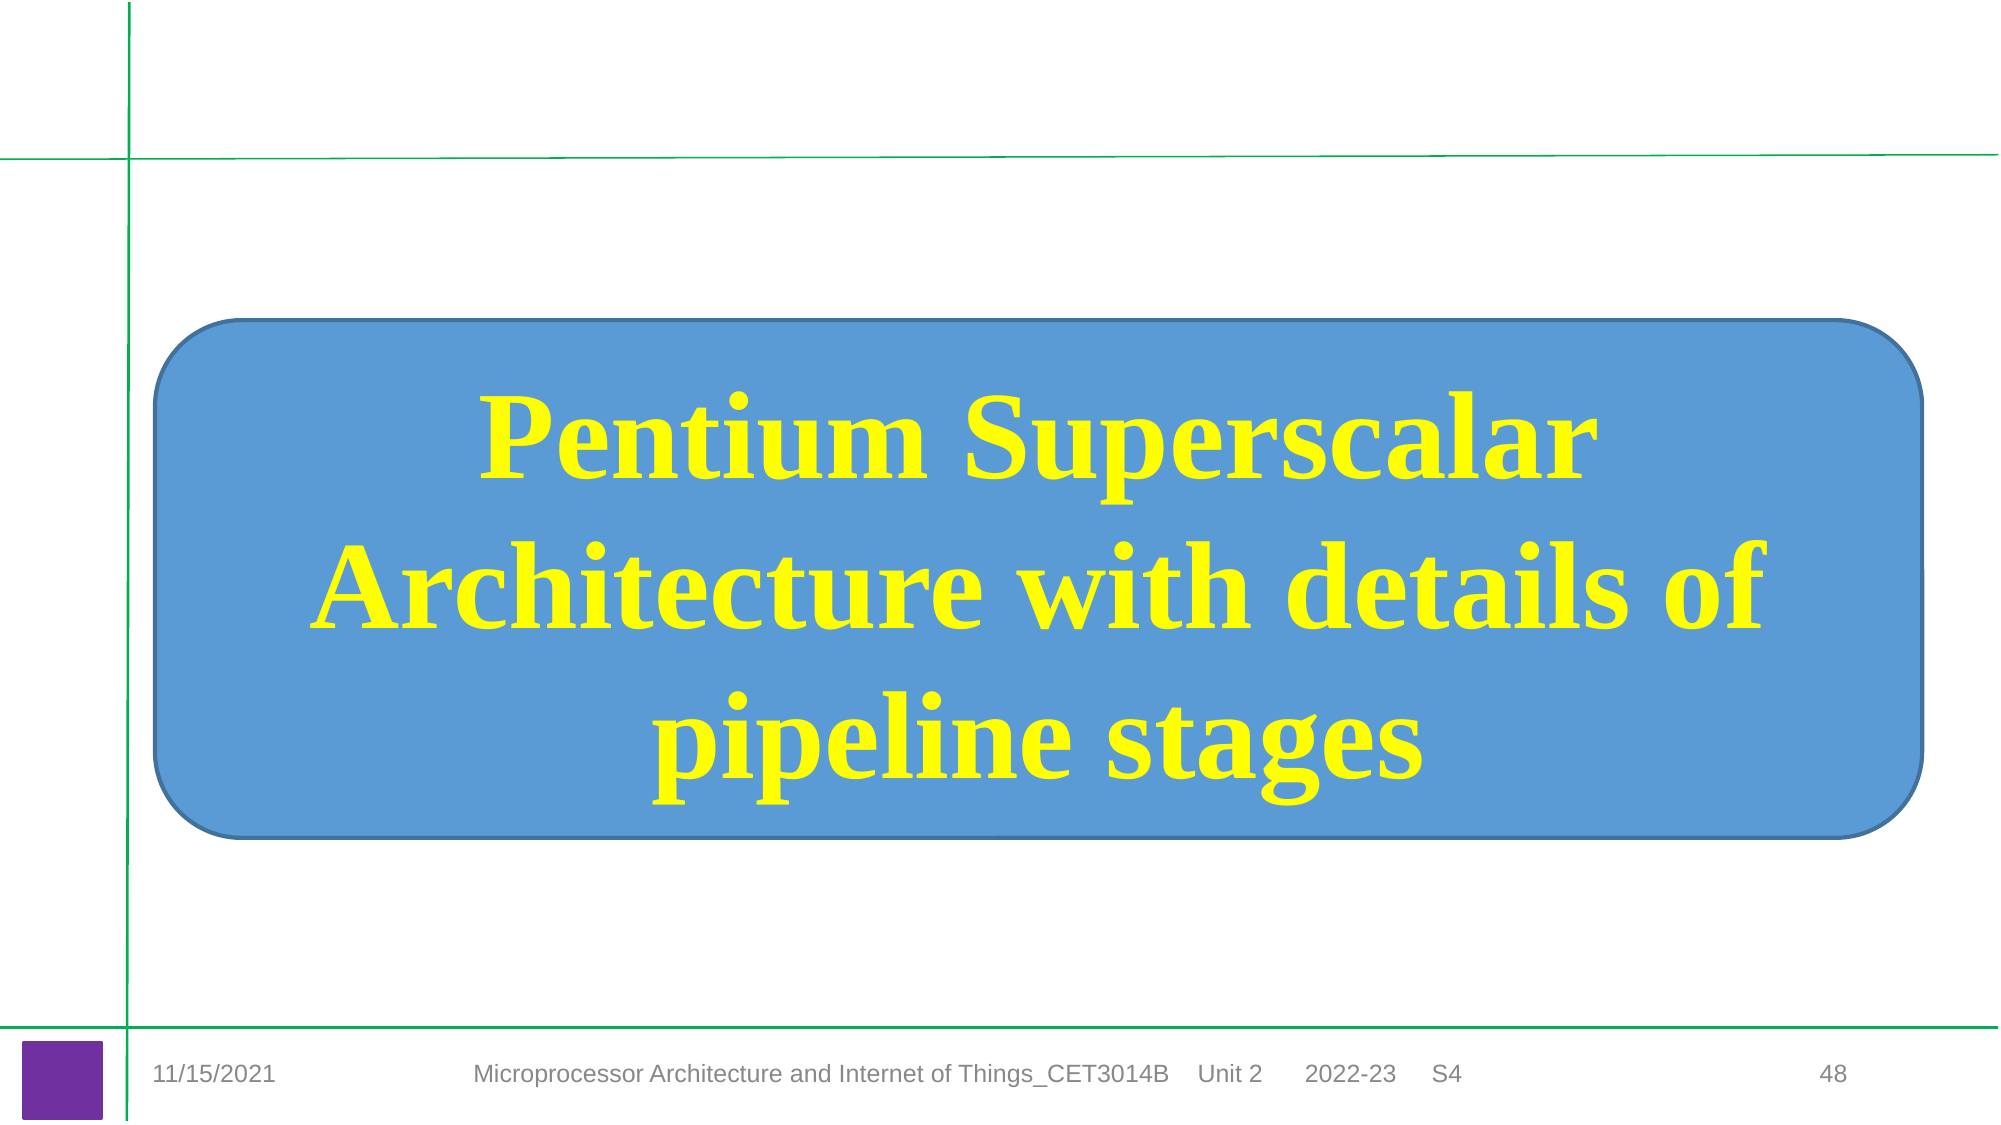

#

Pentium Superscalar Architecture with details of pipeline stages

11/15/2021
Microprocessor Architecture and Internet of Things_CET3014B    Unit 2      2022-23     S4
48